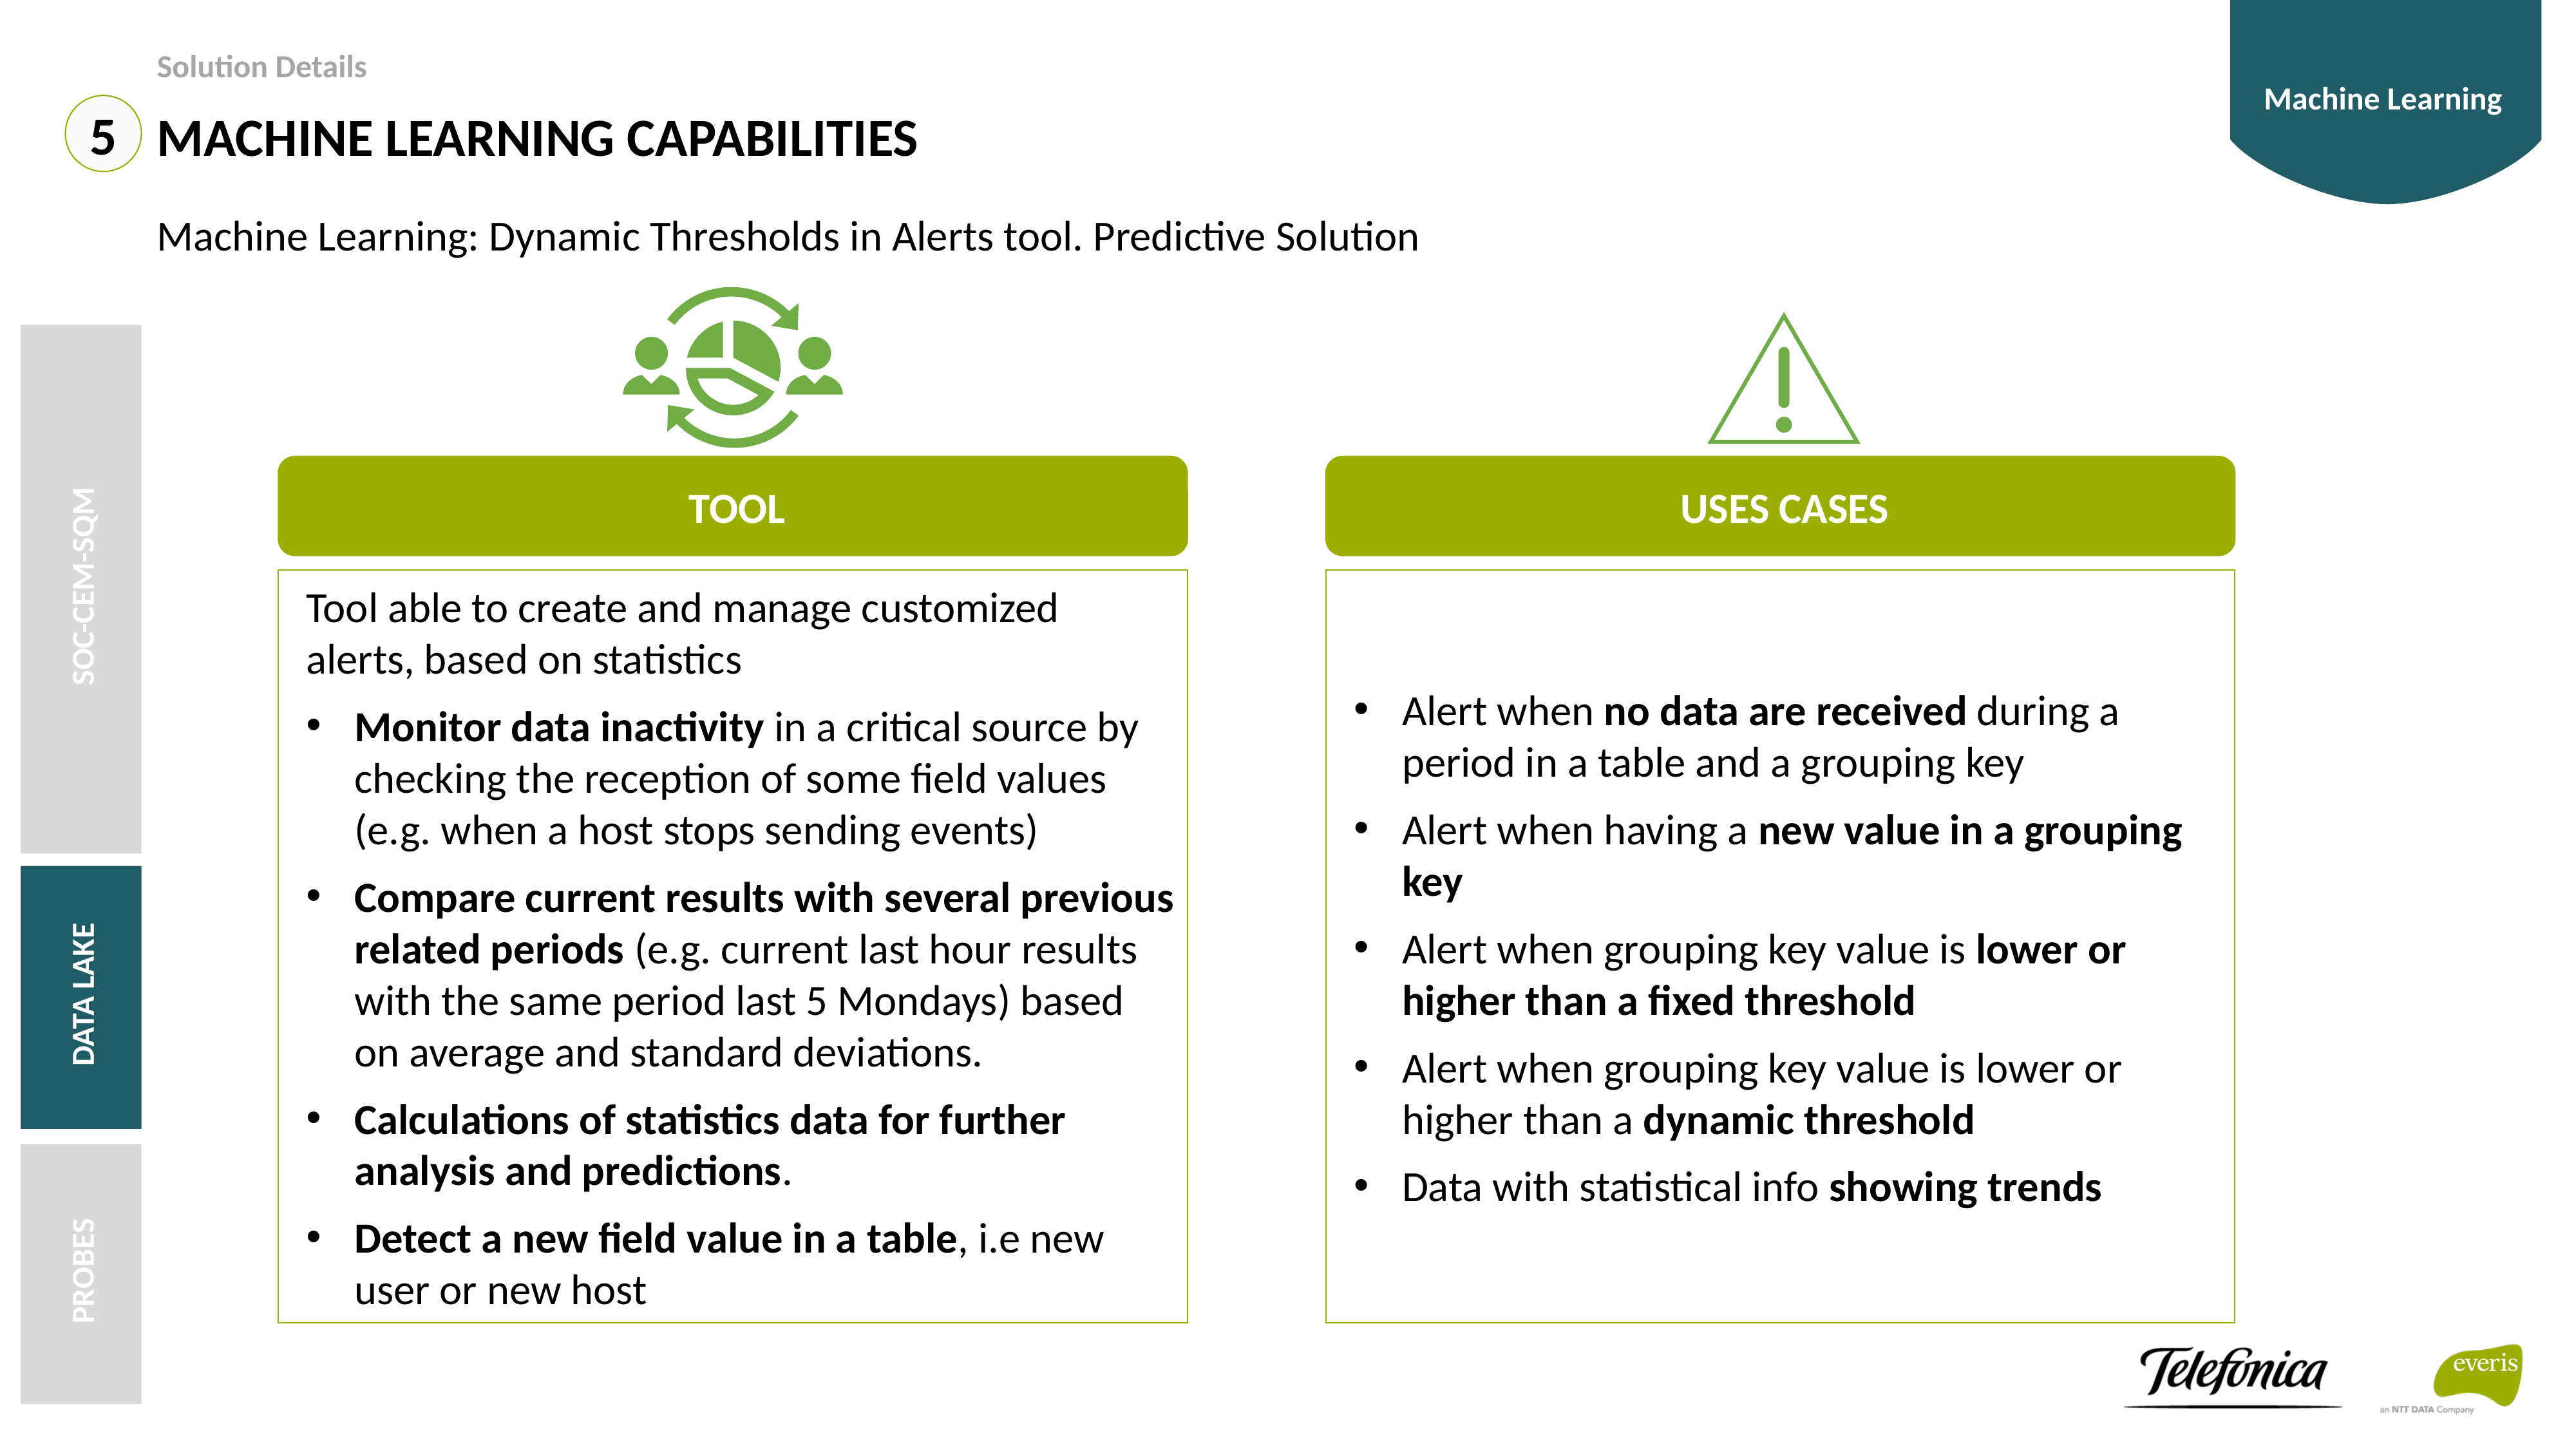

Machine Learning
Solution Details
Machine Learning capabilities
5
Machine Learning: Dynamic Thresholds in Alerts tool. Predictive Solution

TOOL
Tool able to create and manage customized alerts, based on statistics
Monitor data inactivity in a critical source by checking the reception of some field values (e.g. when a host stops sending events)
Compare current results with several previous related periods (e.g. current last hour results with the same period last 5 Mondays) based on average and standard deviations.
Calculations of statistics data for further analysis and predictions.
Detect a new field value in a table, i.e new user or new host
USES CASES
Alert when no data are received during a period in a table and a grouping key
Alert when having a new value in a grouping key
Alert when grouping key value is lower or higher than a fixed threshold
Alert when grouping key value is lower or higher than a dynamic threshold
Data with statistical info showing trends
SOC-cem-sqm
DATA LAKE
PROBES